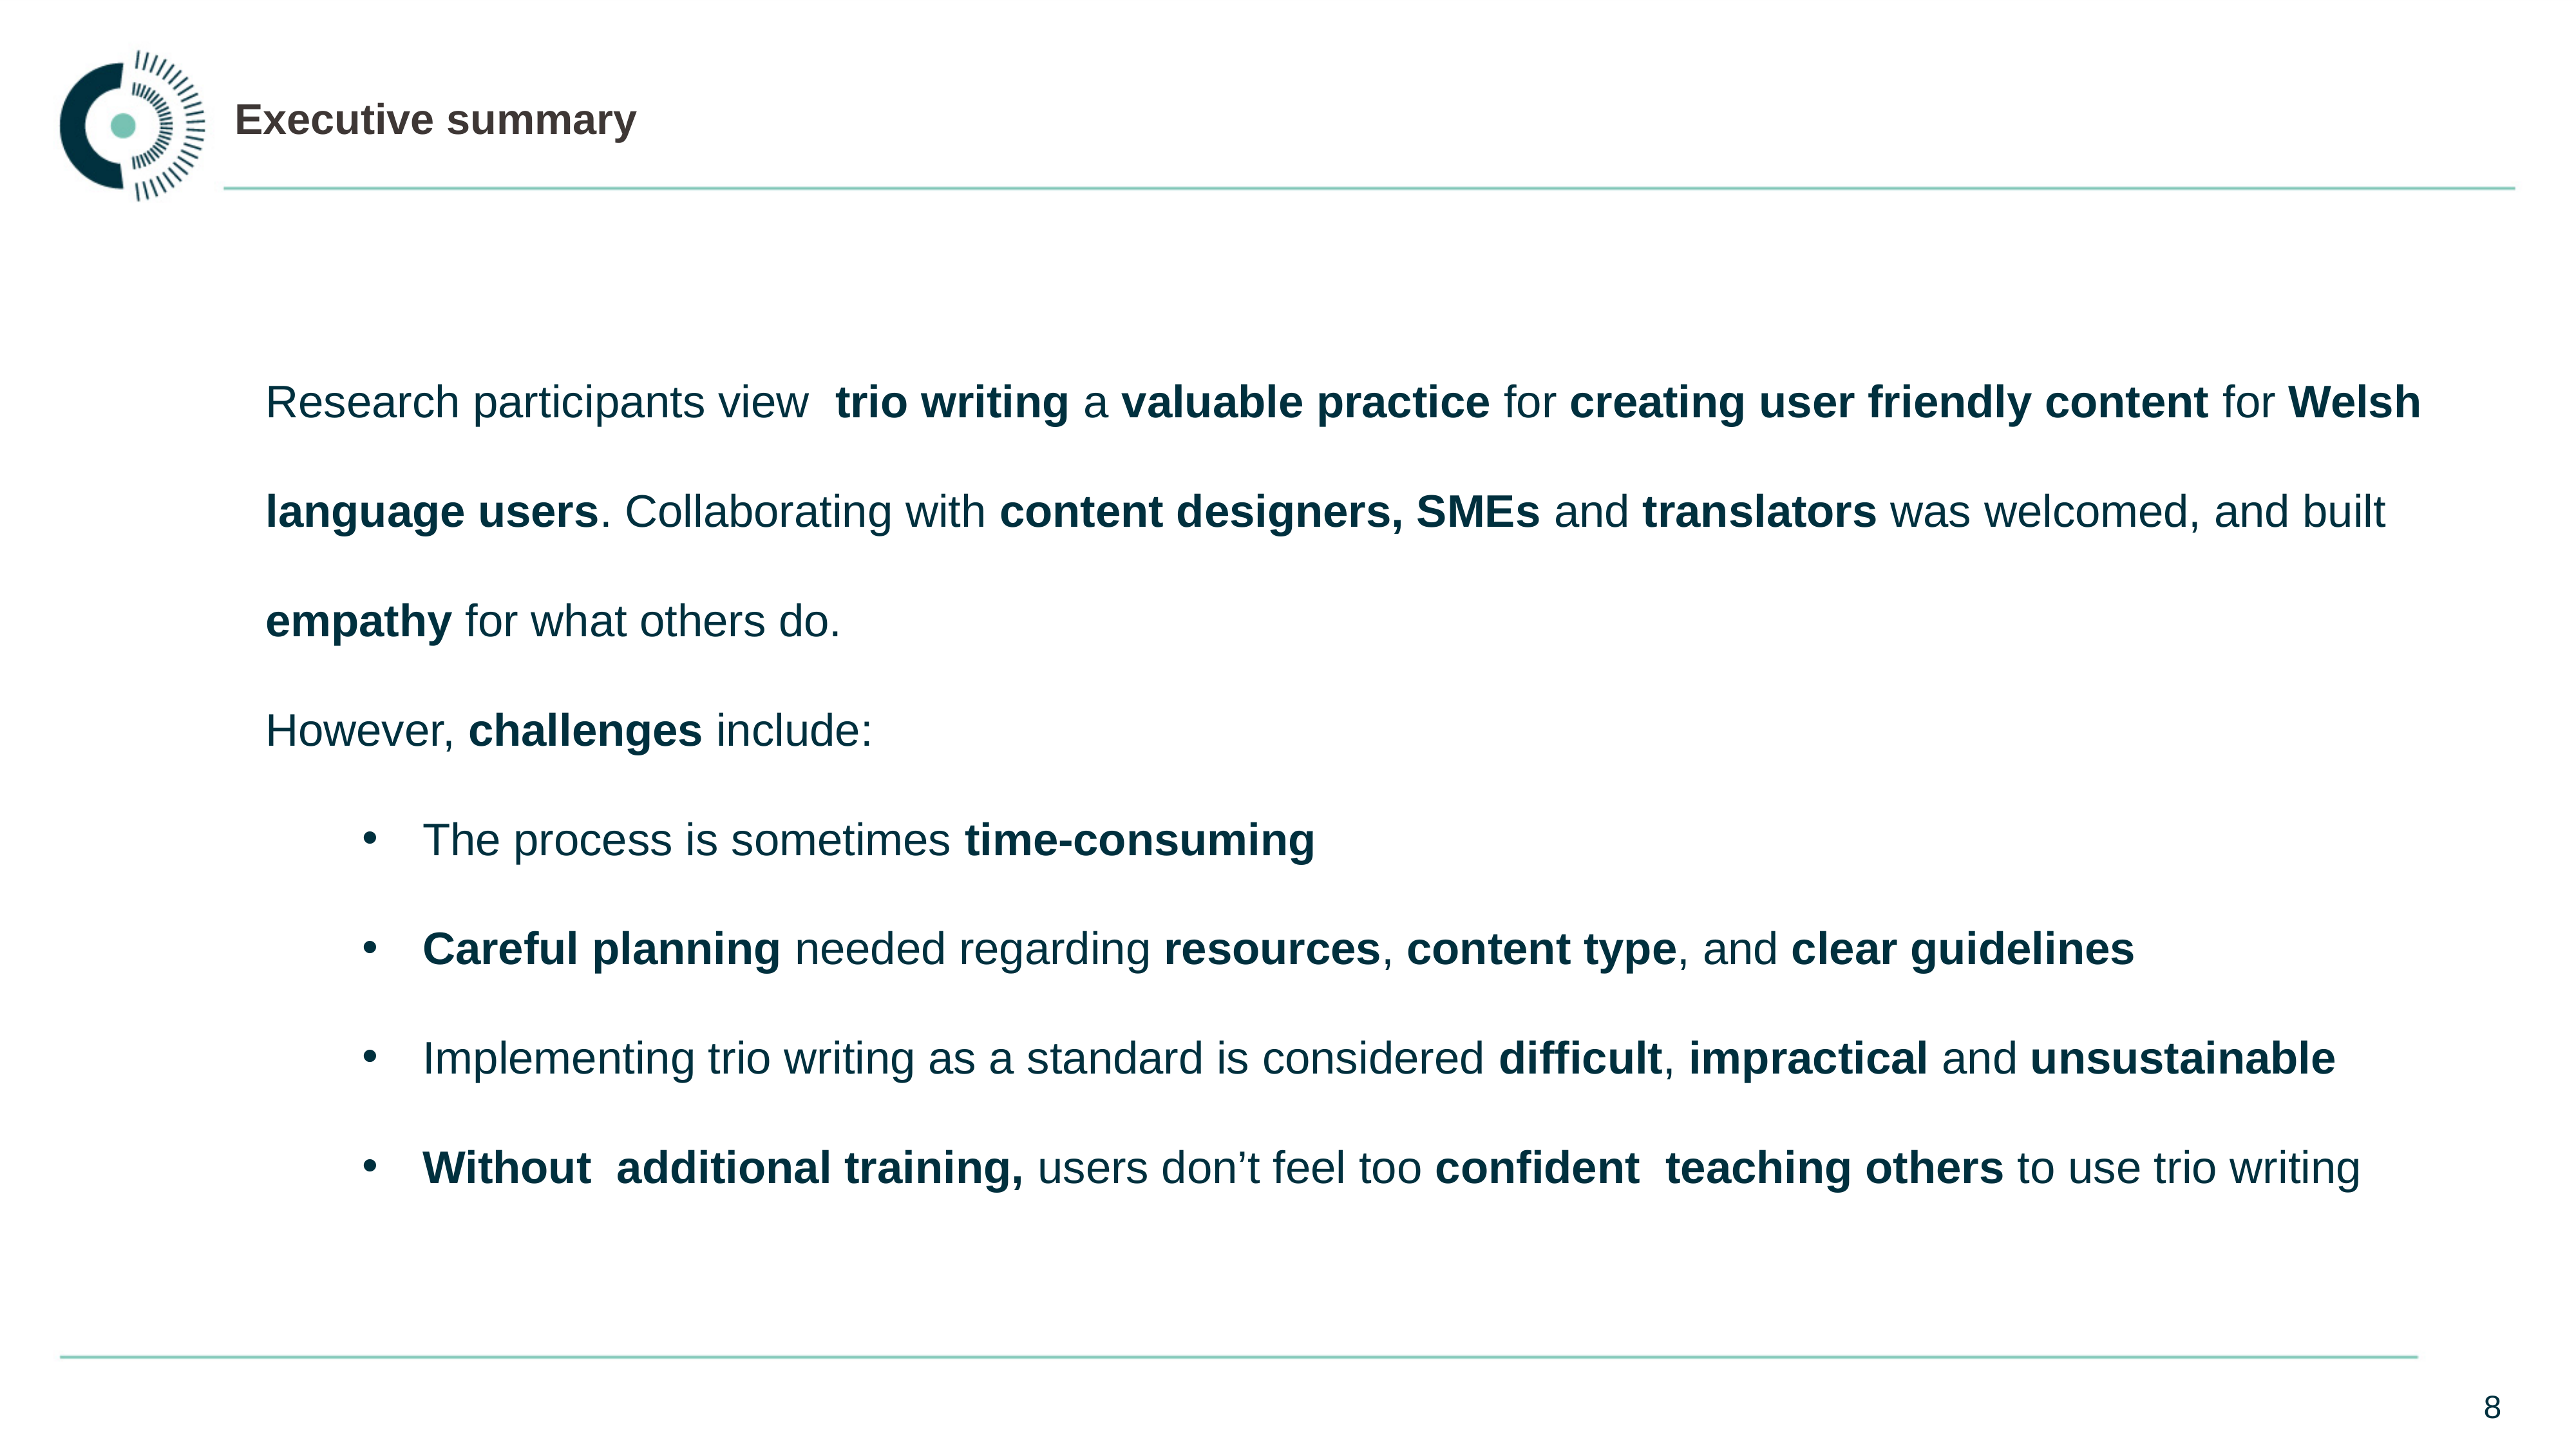

# Executive summary
Research participants view  trio writing a valuable practice for creating user friendly content for Welsh language users. Collaborating with content designers, SMEs and translators was welcomed, and built empathy for what others do.
However, challenges include:
The process is sometimes time-consuming
Careful planning needed regarding resources, content type, and clear guidelines
Implementing trio writing as a standard is considered difficult, impractical and unsustainable
Without  additional training, users don’t feel too confident  teaching others to use trio writing
8